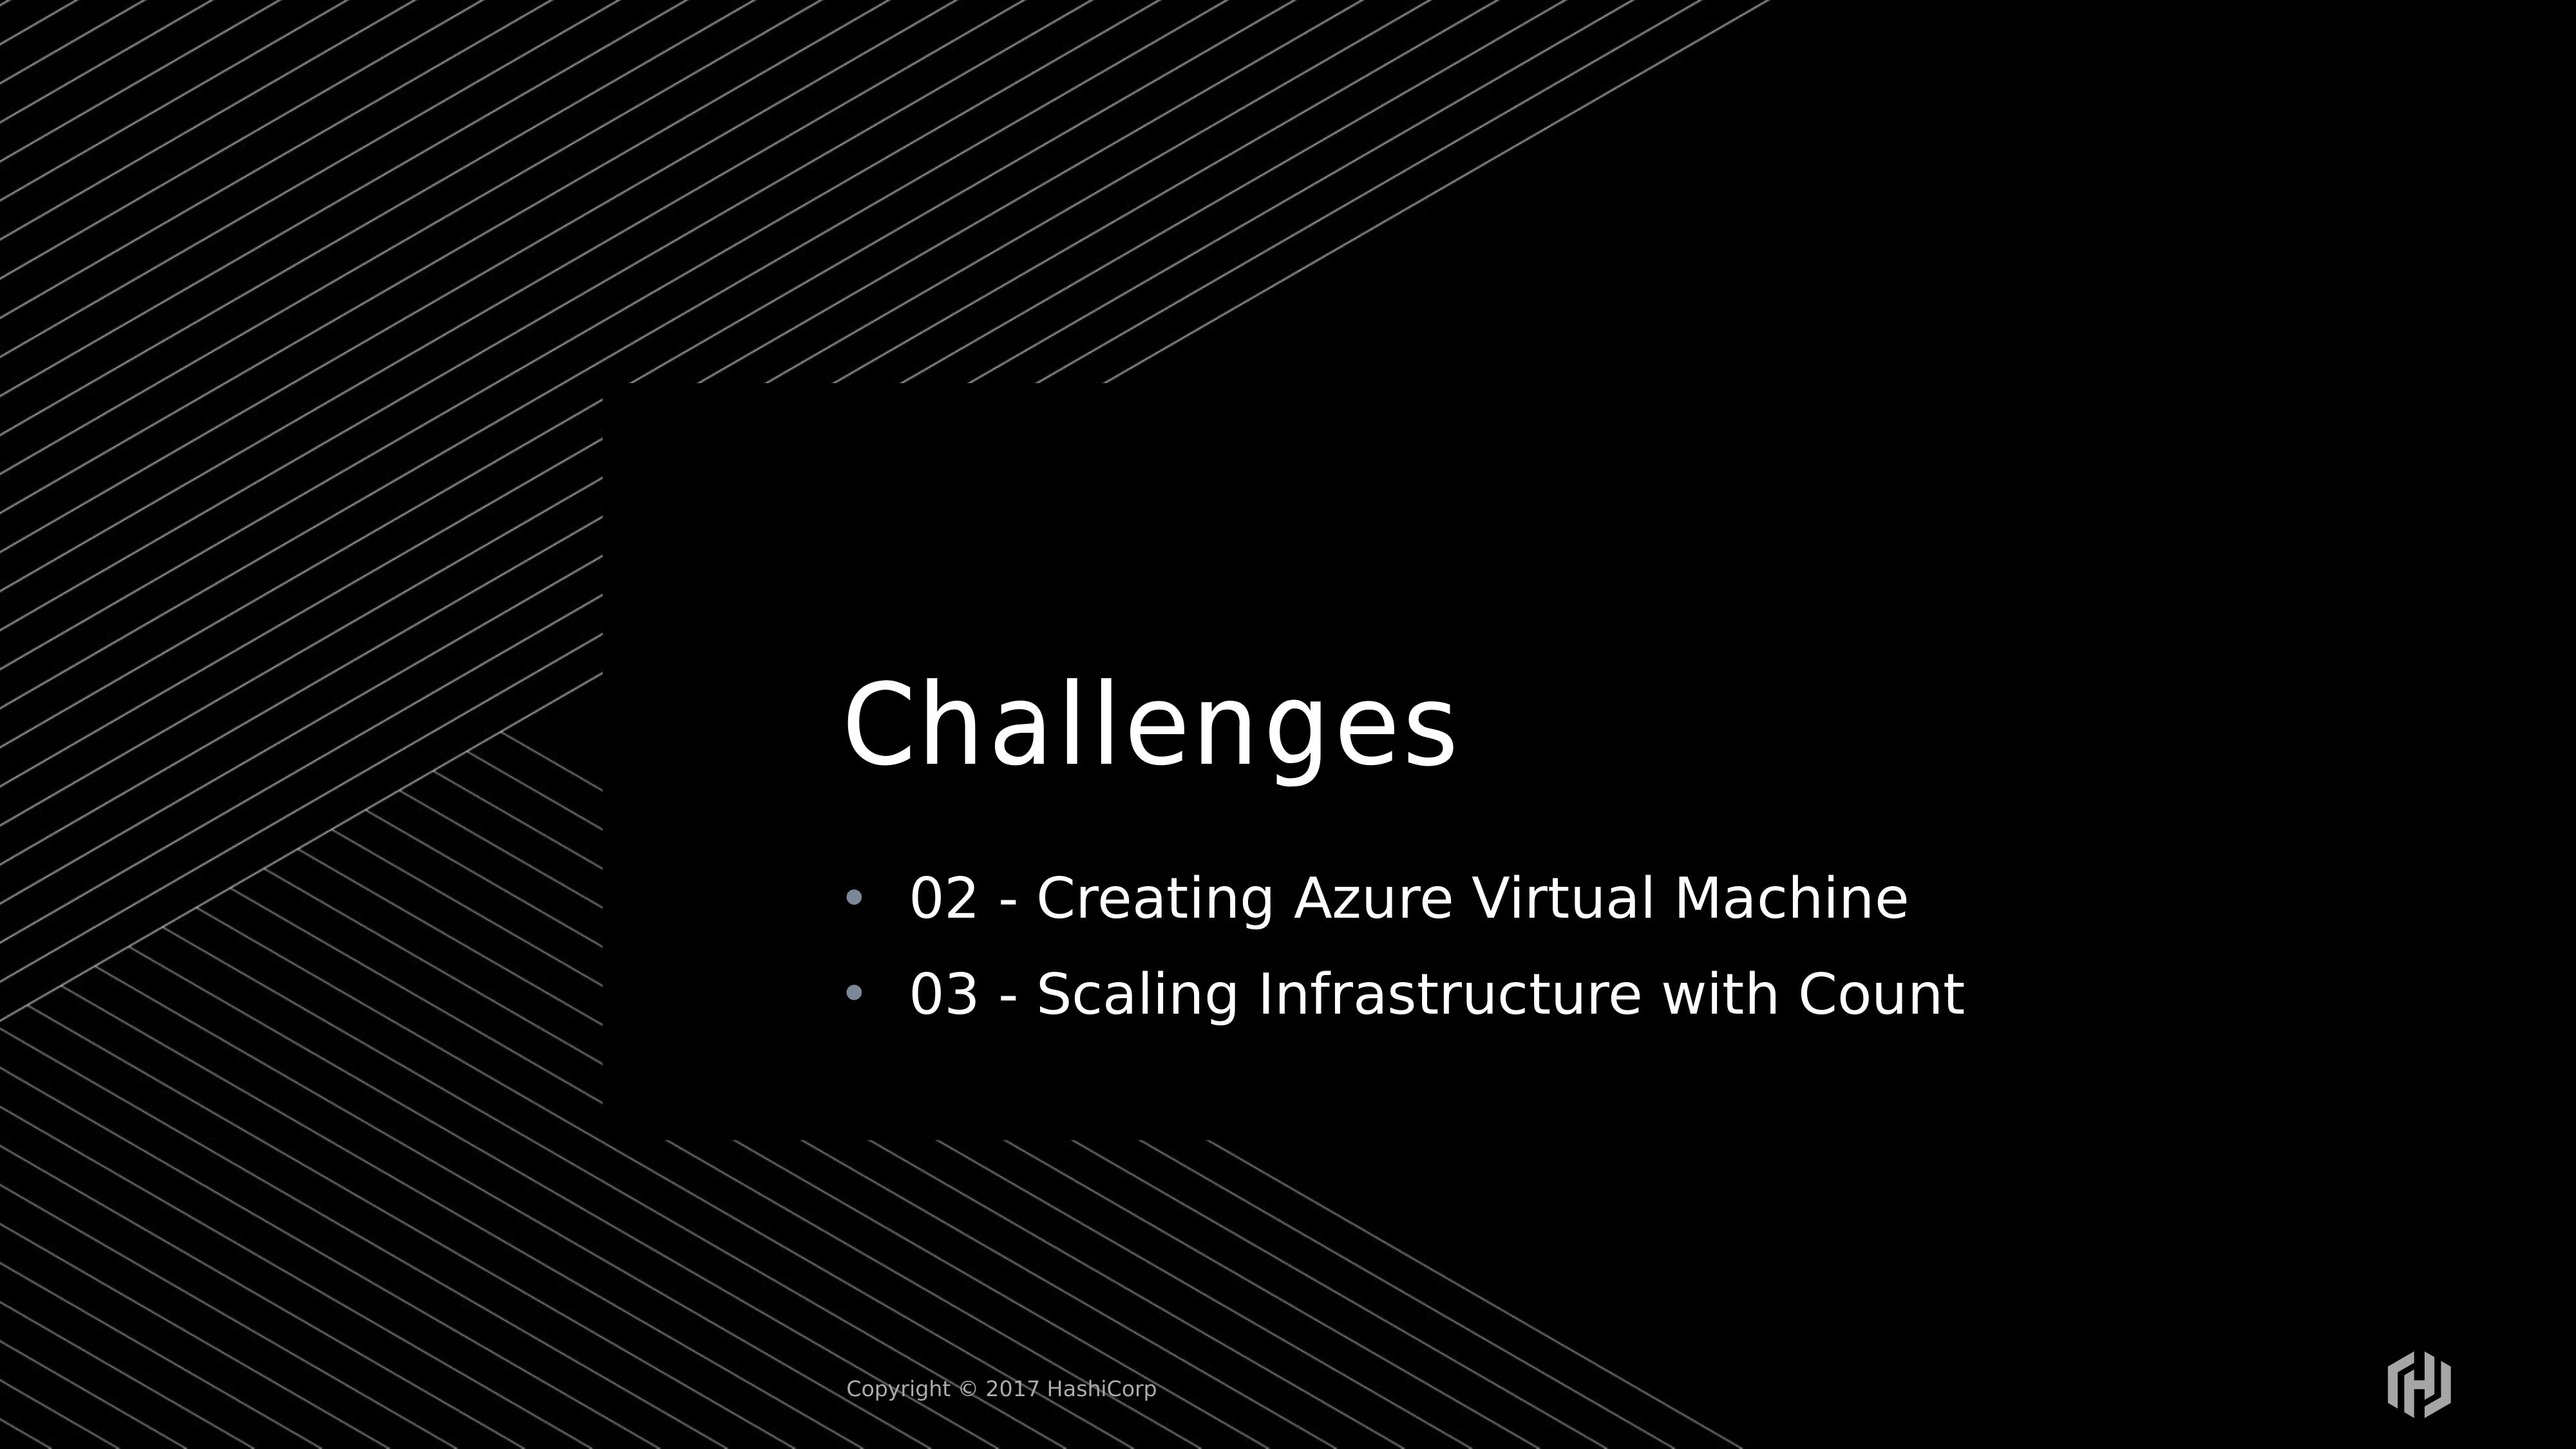

# Challenges
02 - Creating Azure Virtual Machine
03 - Scaling Infrastructure with Count